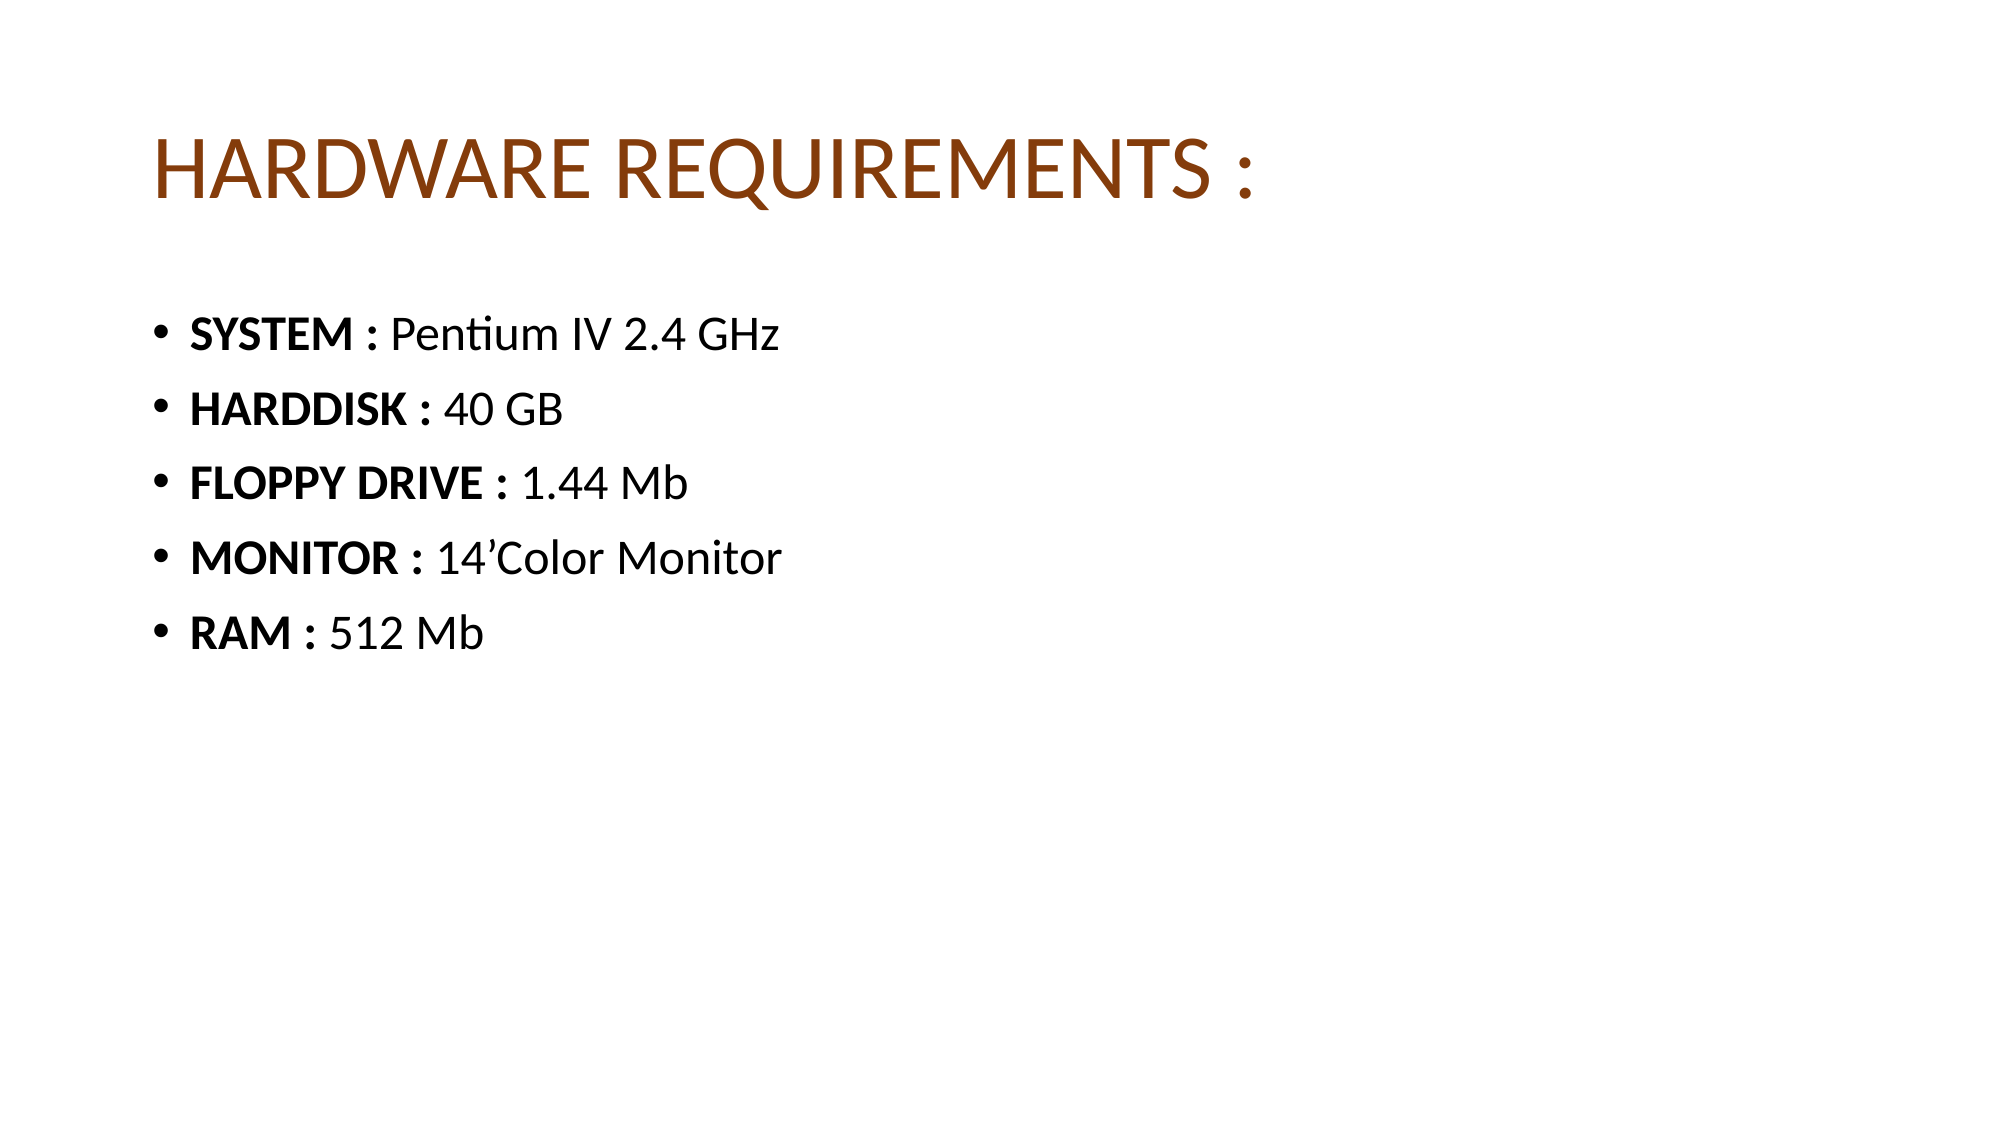

# HARDWARE REQUIREMENTS :
SYSTEM : Pentium IV 2.4 GHz
HARDDISK : 40 GB
FLOPPY DRIVE : 1.44 Mb
MONITOR : 14’Color Monitor
RAM : 512 Mb